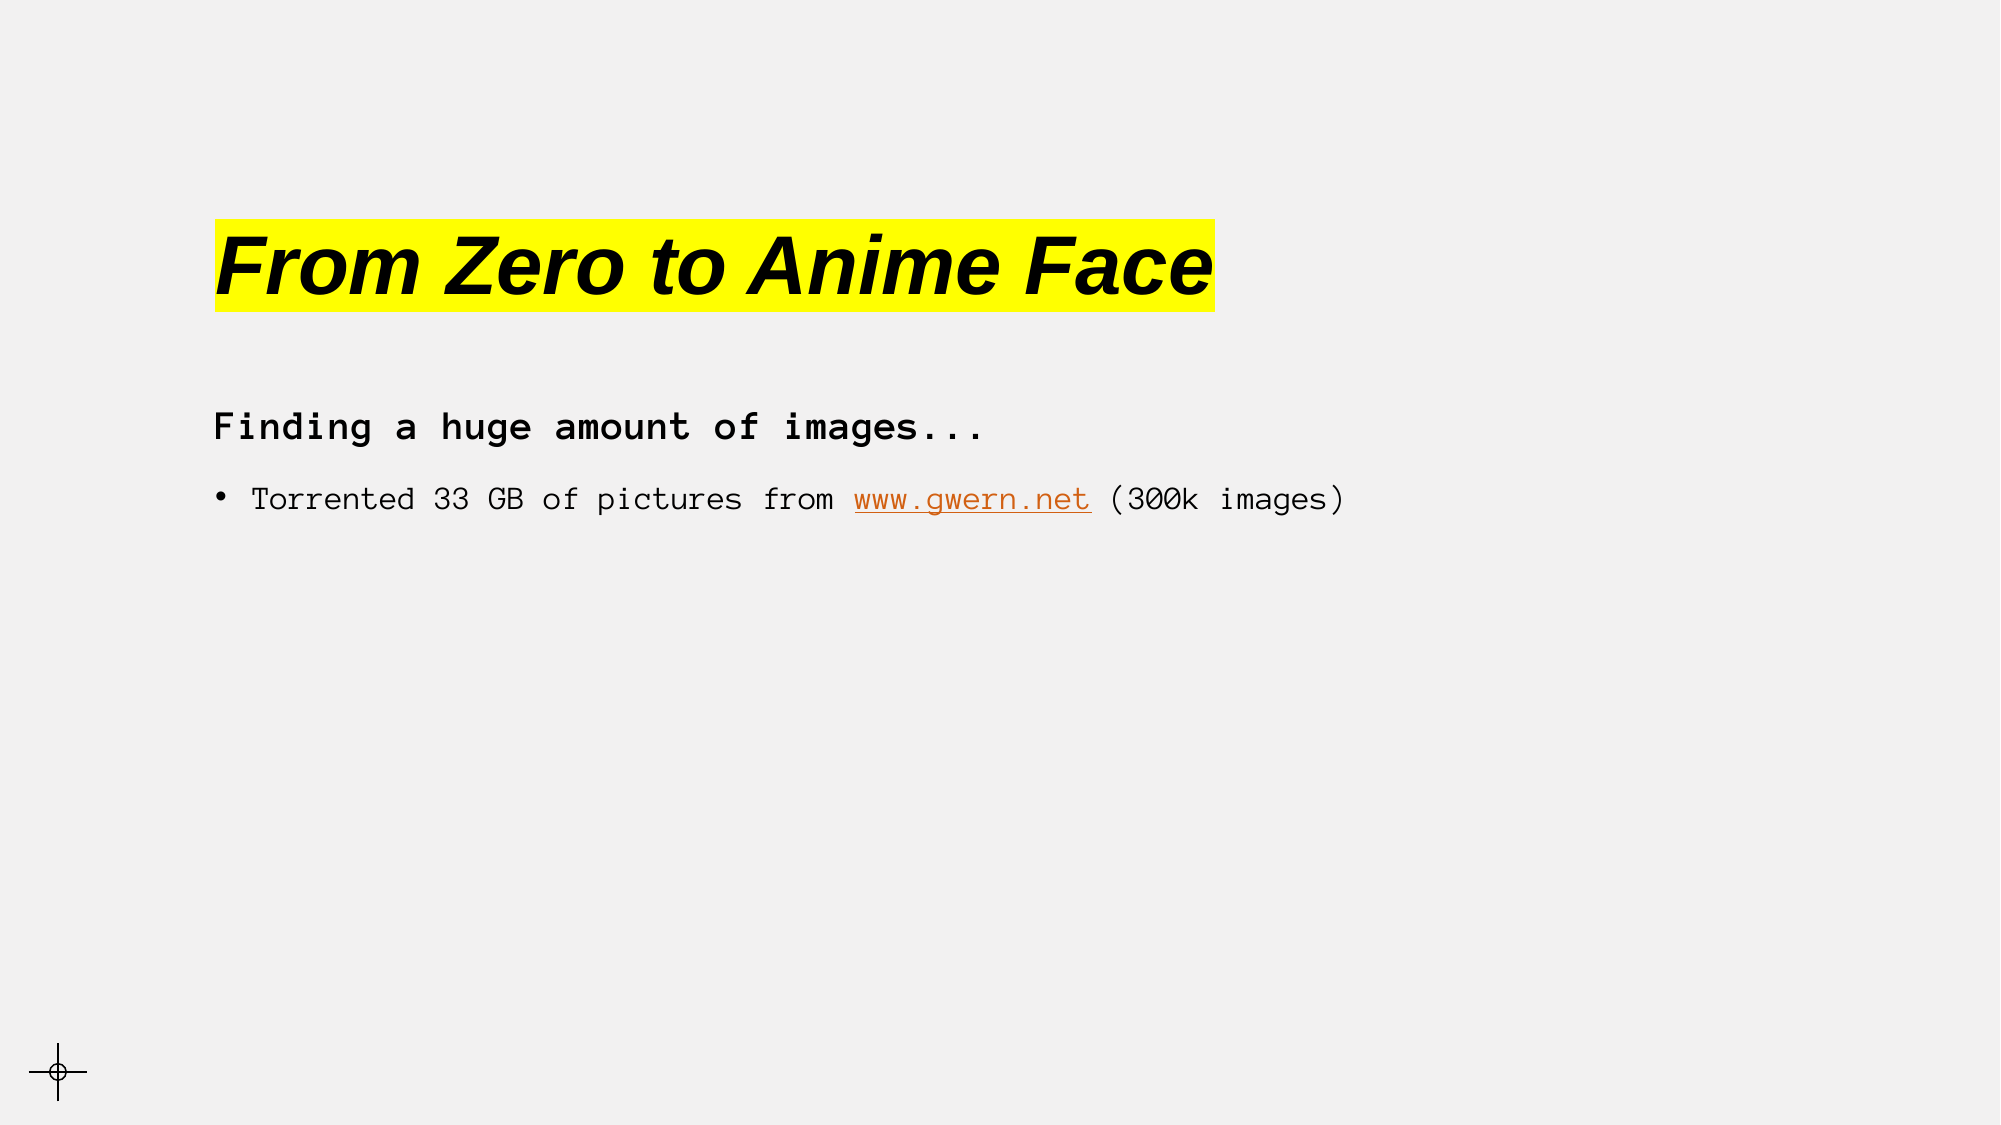

# From Zero to Anime Face
Finding a huge amount of images...
Torrented 33 GB of pictures from www.gwern.net (300k images)